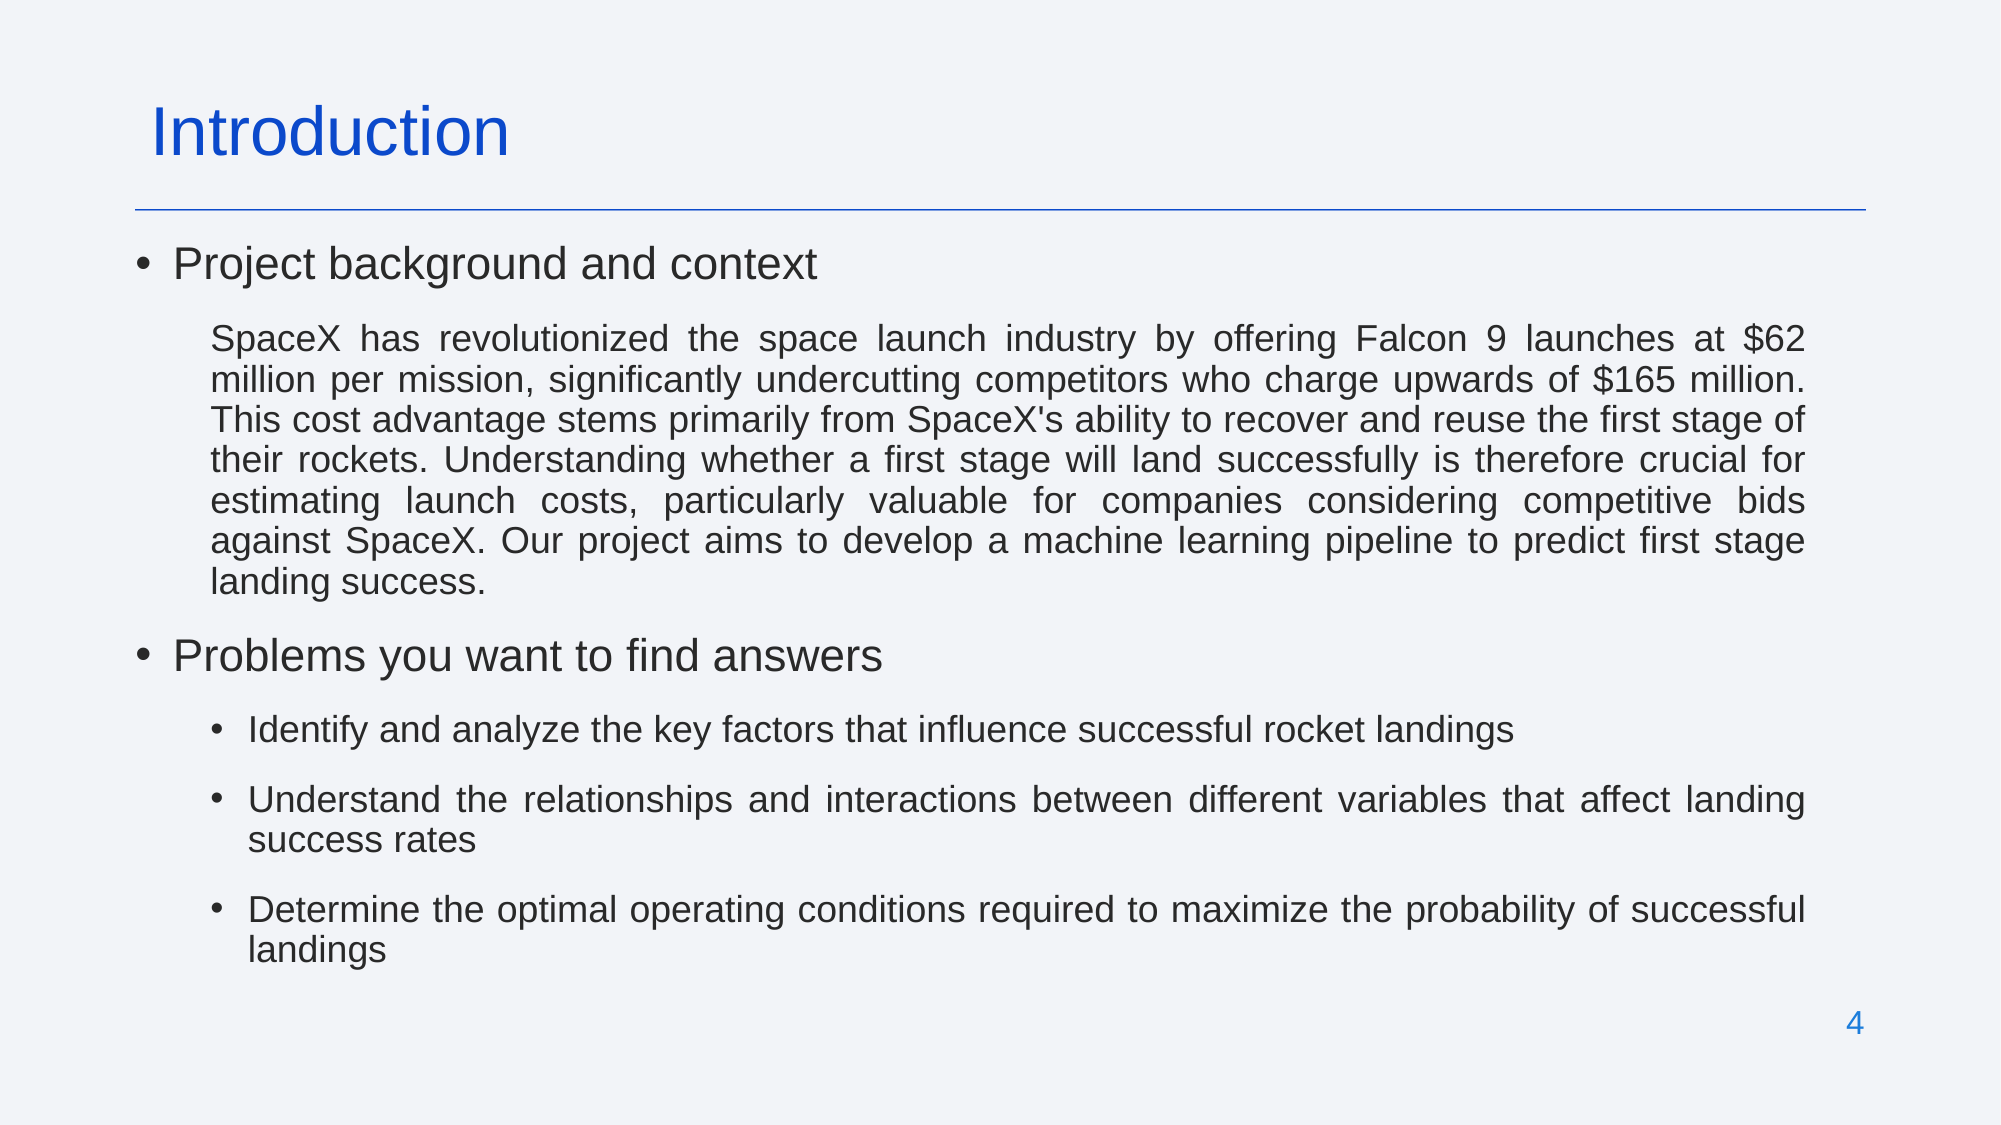

Introduction
Project background and context
SpaceX has revolutionized the space launch industry by offering Falcon 9 launches at $62 million per mission, significantly undercutting competitors who charge upwards of $165 million. This cost advantage stems primarily from SpaceX's ability to recover and reuse the first stage of their rockets. Understanding whether a first stage will land successfully is therefore crucial for estimating launch costs, particularly valuable for companies considering competitive bids against SpaceX. Our project aims to develop a machine learning pipeline to predict first stage landing success.
Problems you want to find answers
Identify and analyze the key factors that influence successful rocket landings
Understand the relationships and interactions between different variables that affect landing success rates
Determine the optimal operating conditions required to maximize the probability of successful landings
4